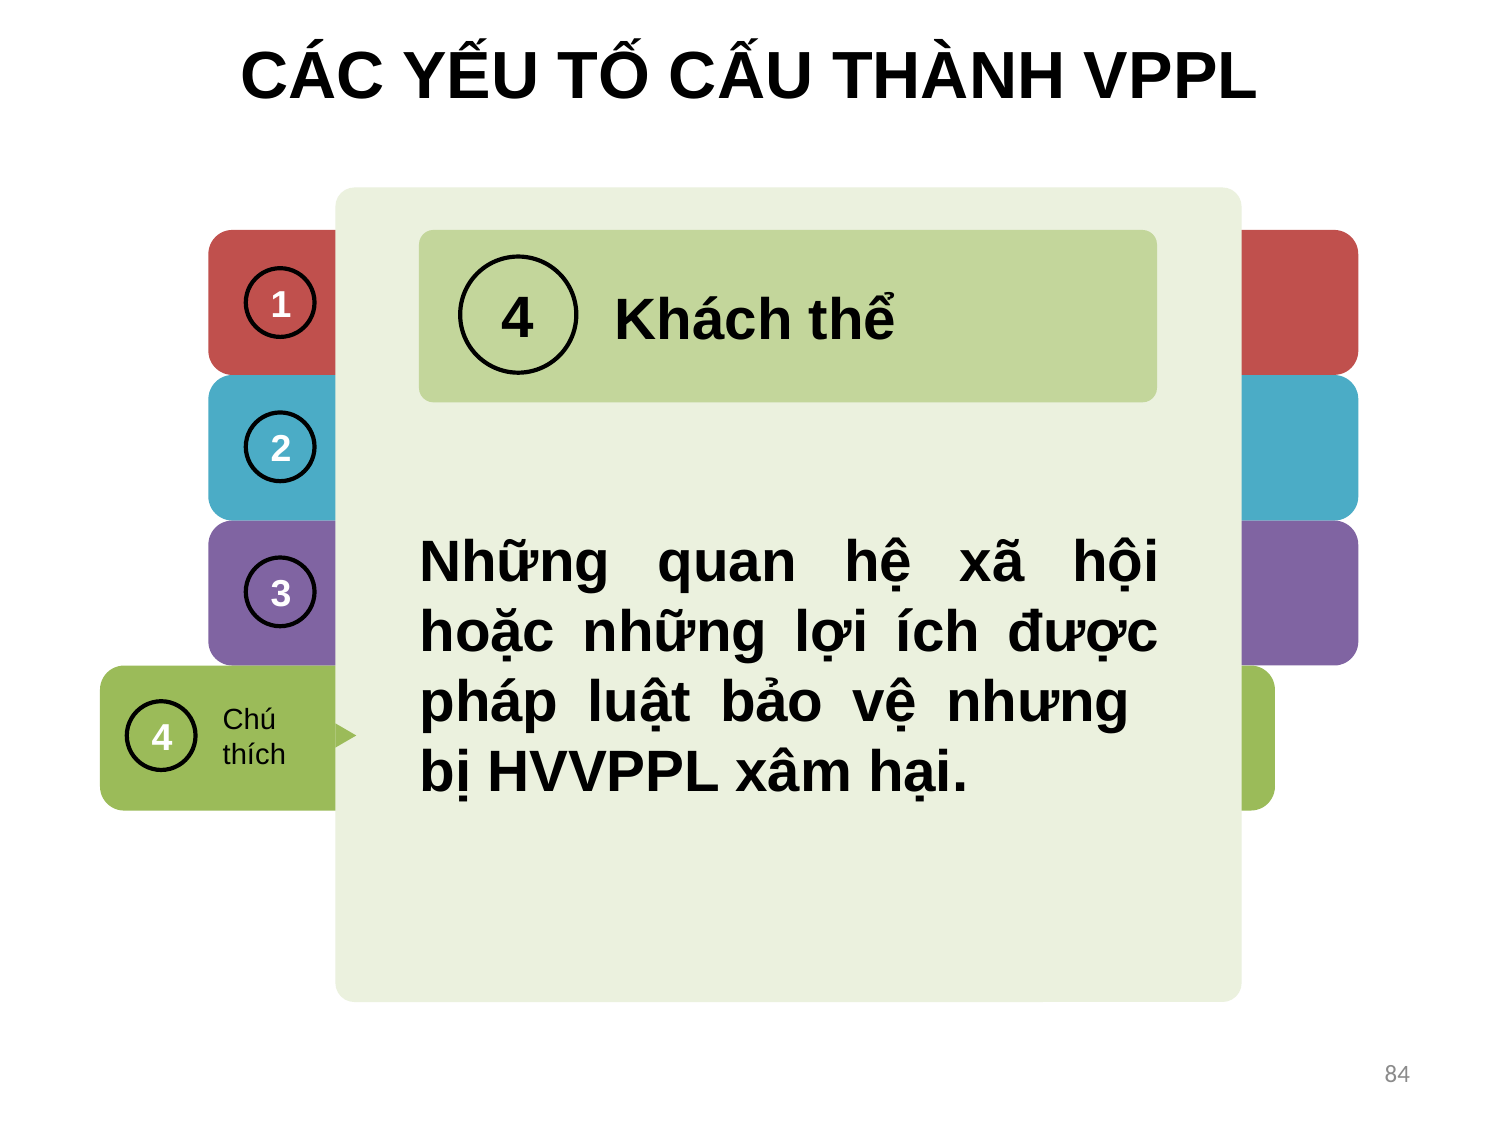

CÁC YẾU TỐ CẤU THÀNH VPPL

4
1
Khách thể

2
Những quan hệ xã hội hoặc những lợi ích được pháp luật bảo vệ nhưng  bị HVVPPL xâm hại.

3

Chú thích
4

84